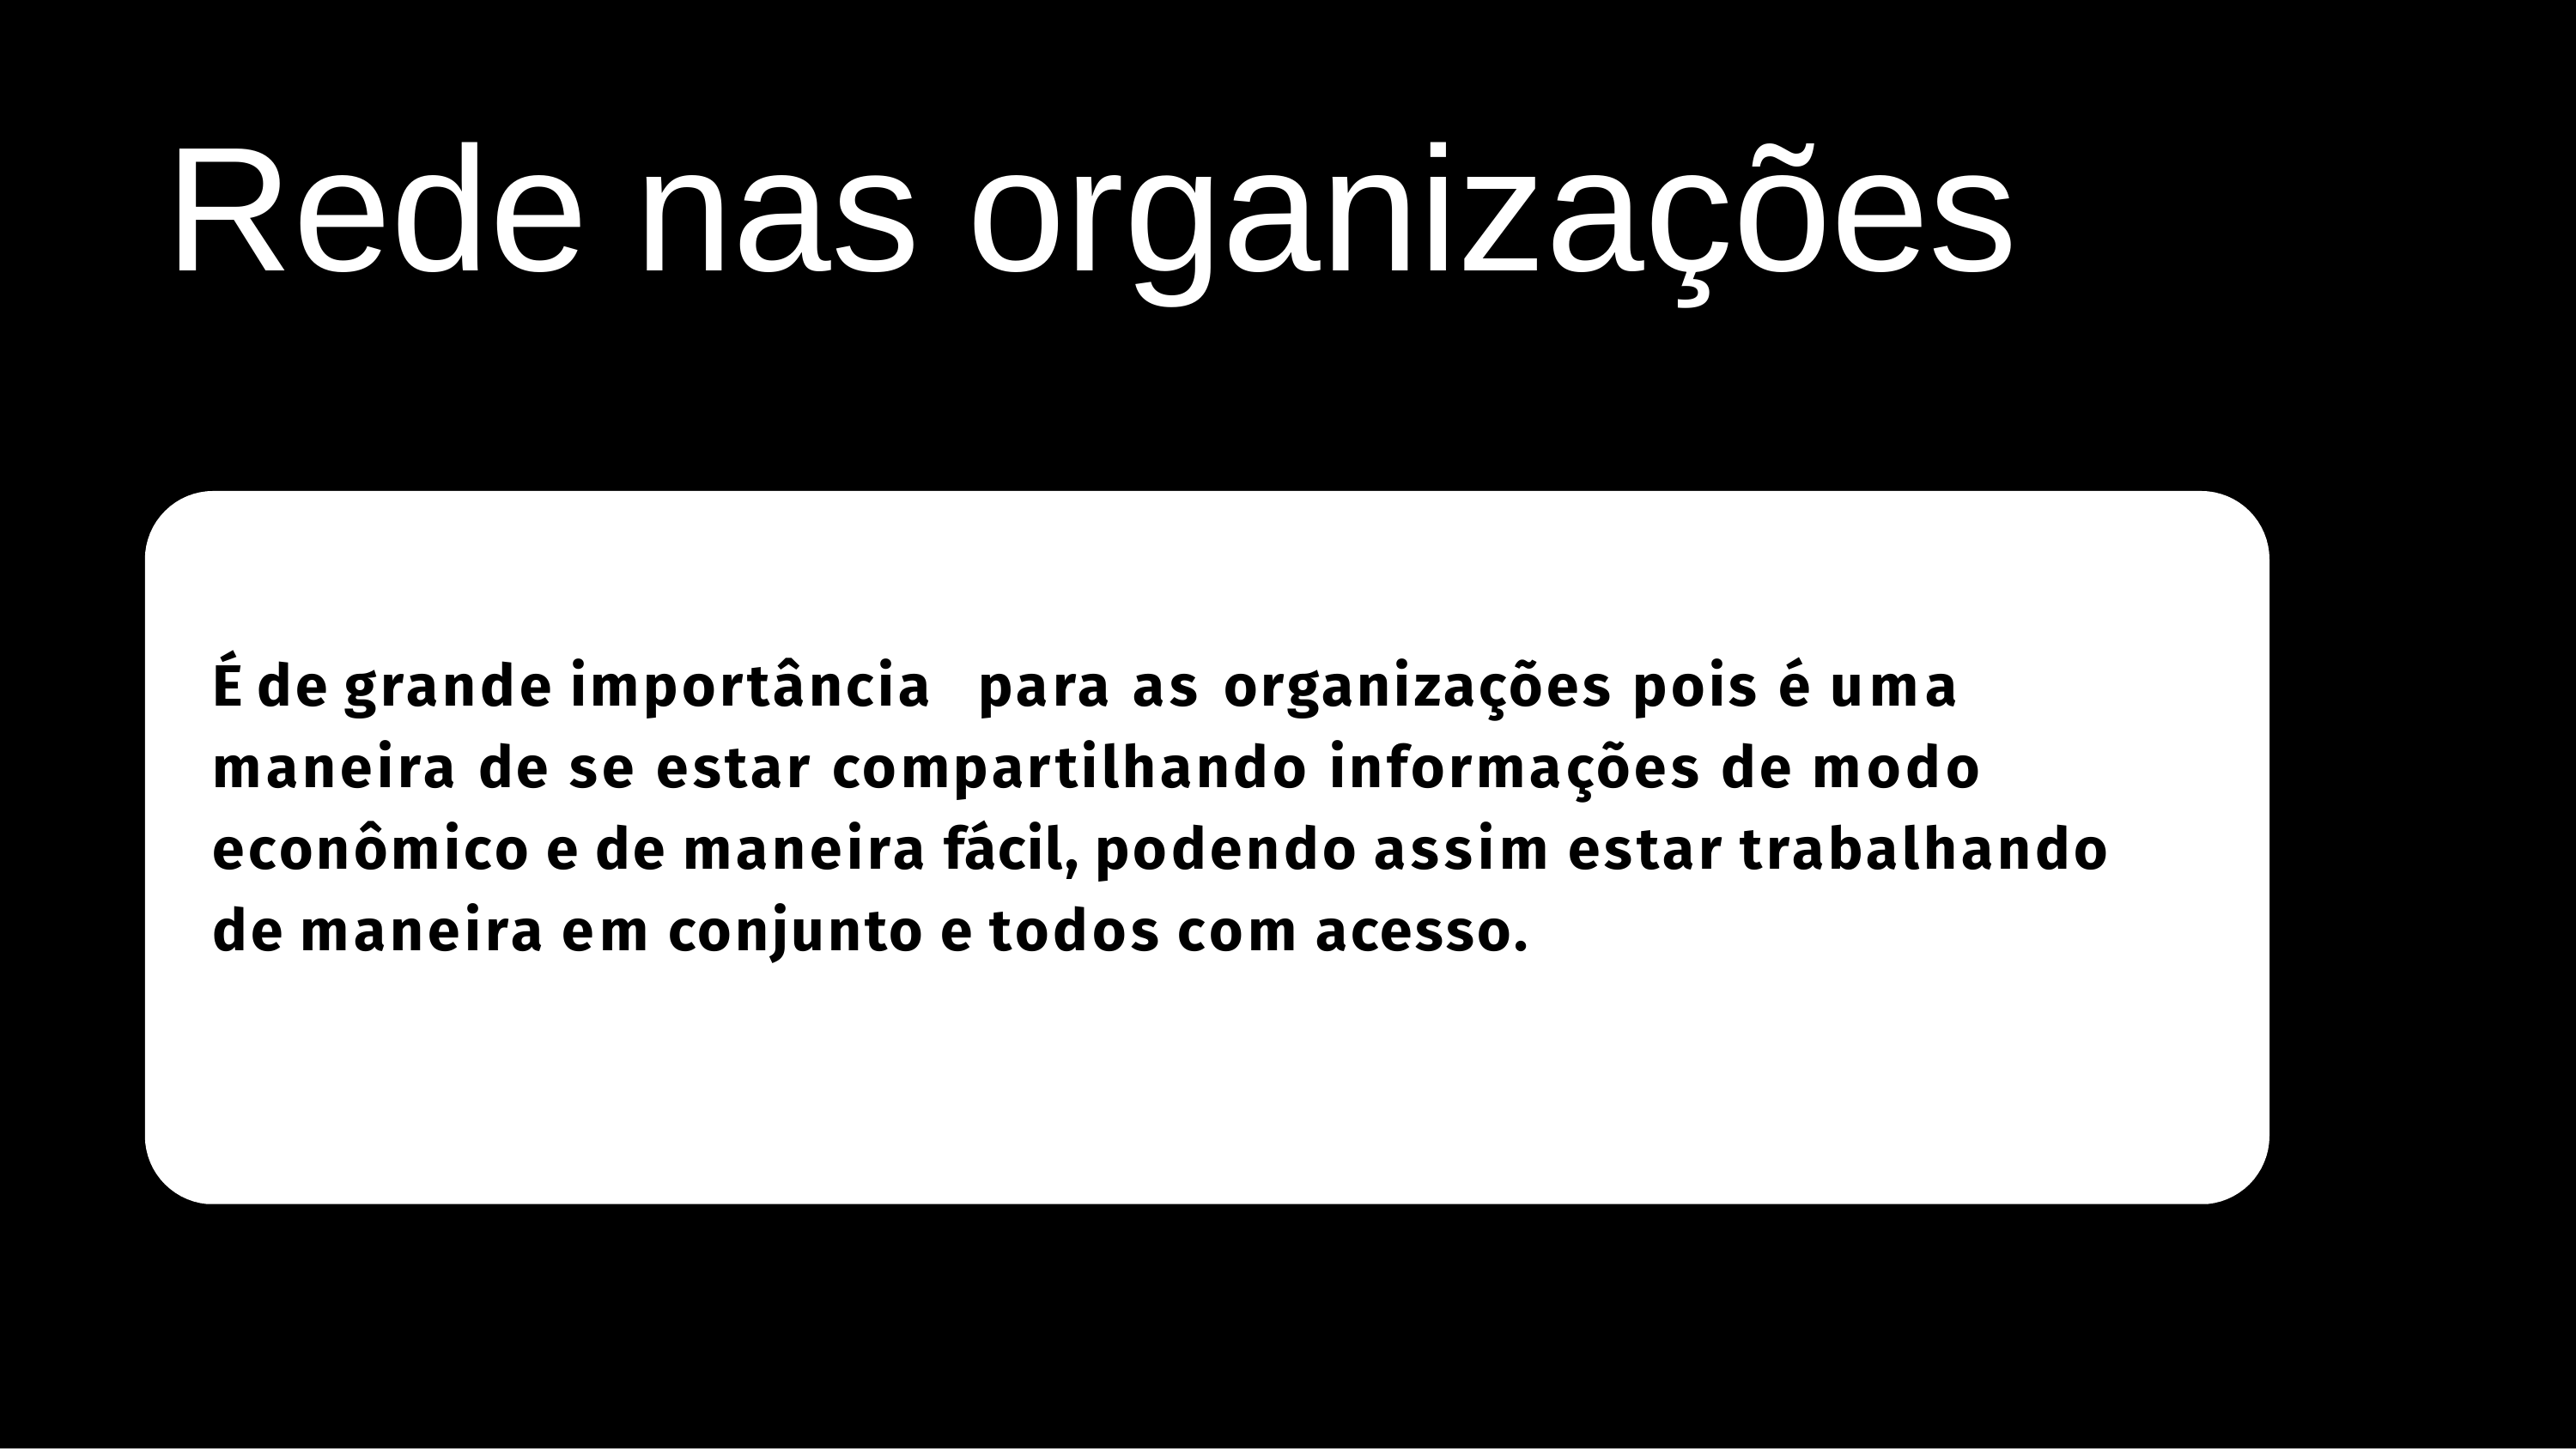

# Rede nas organizações

É de grande importância	para as organizações pois é uma  maneira de se estar compartilhando informações de modo  econômico e de maneira fácil, podendo assim estar trabalhando  de maneira em conjunto e todos com acesso.